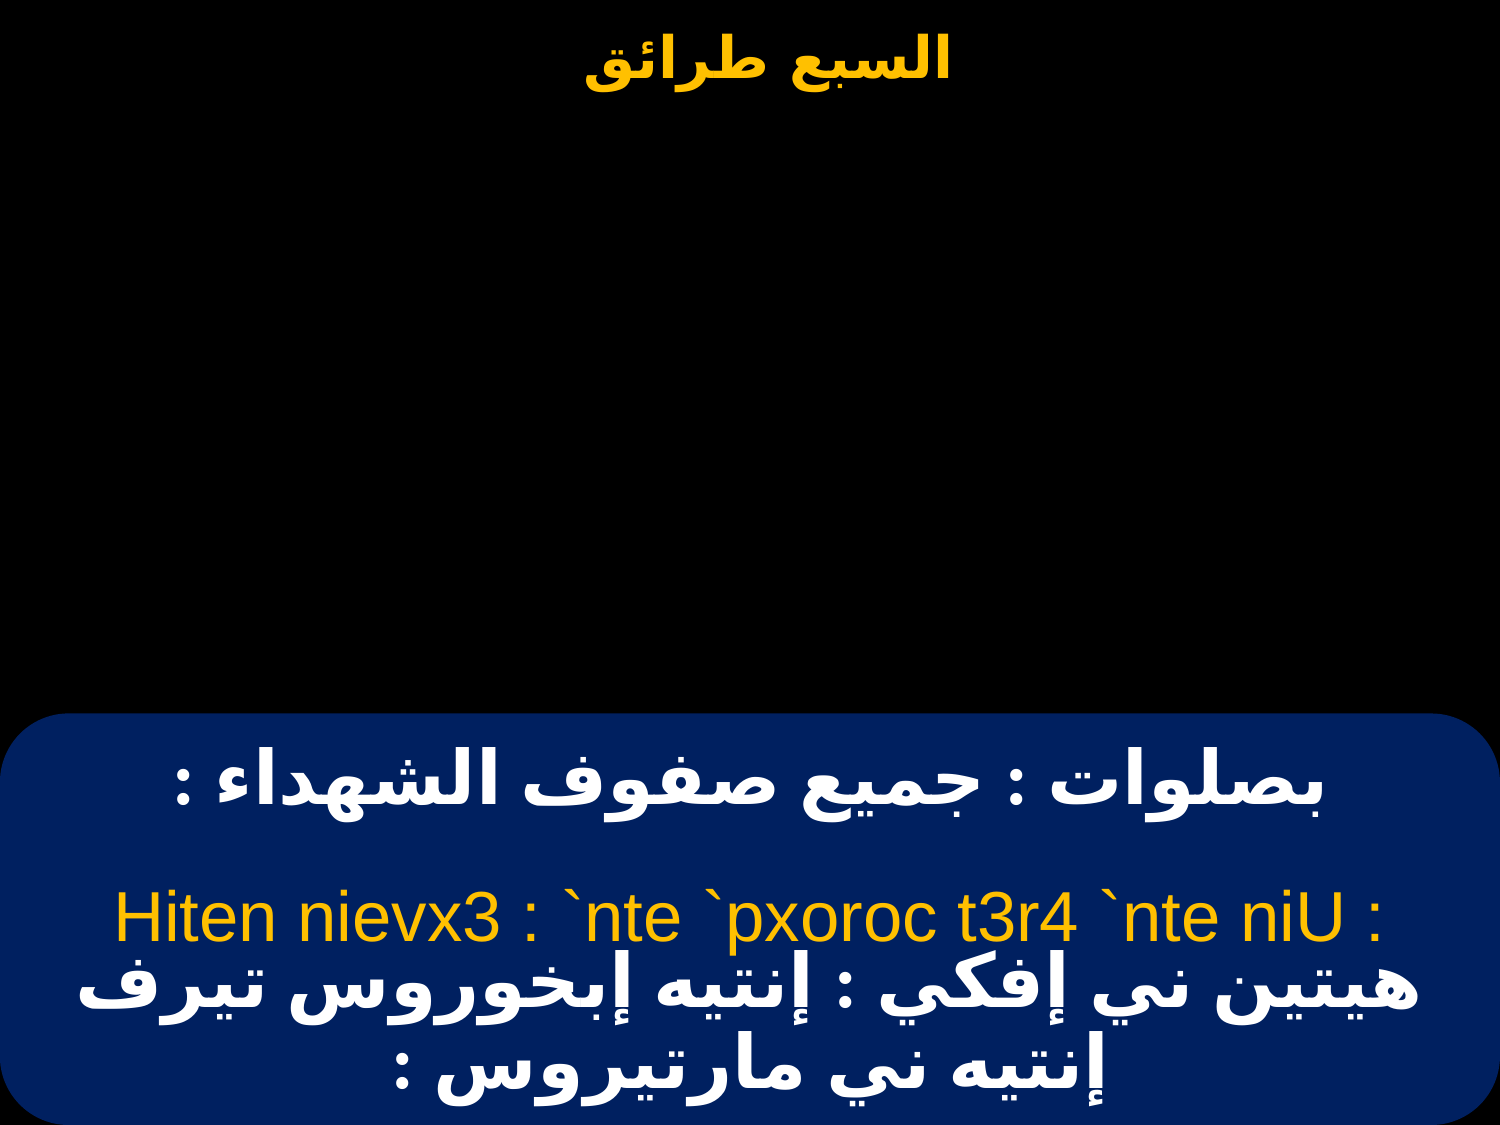

# بصلوات : جميع صفوف الشهداء :
Hiten nievx3 : `nte `pxoroc t3r4 `nte niU :
هيتين ني إفكي : إنتيه إبخوروس تيرف إنتيه ني مارتيروس :